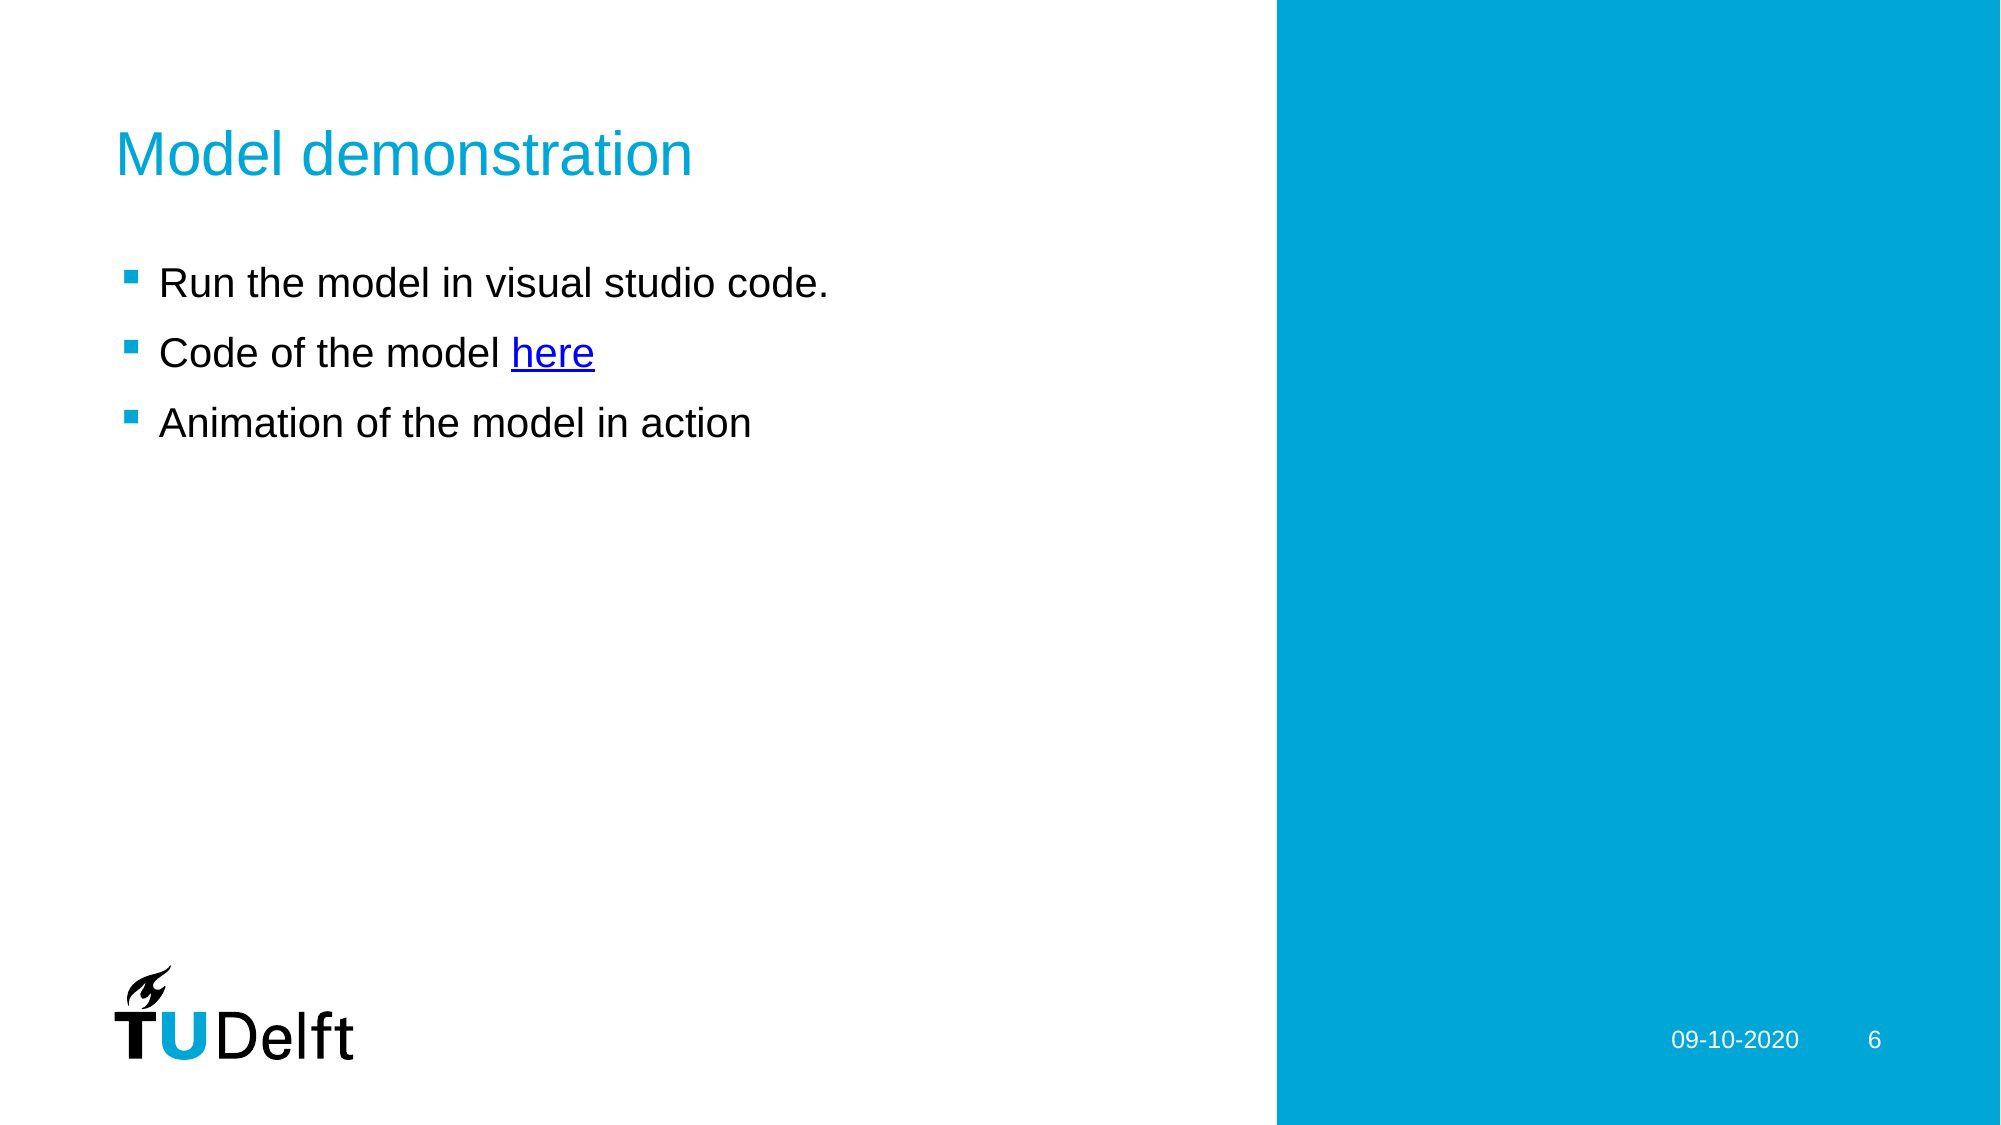

# Model demonstration
Run the model in visual studio code.
Code of the model here
Animation of the model in action

09-10-2020
6